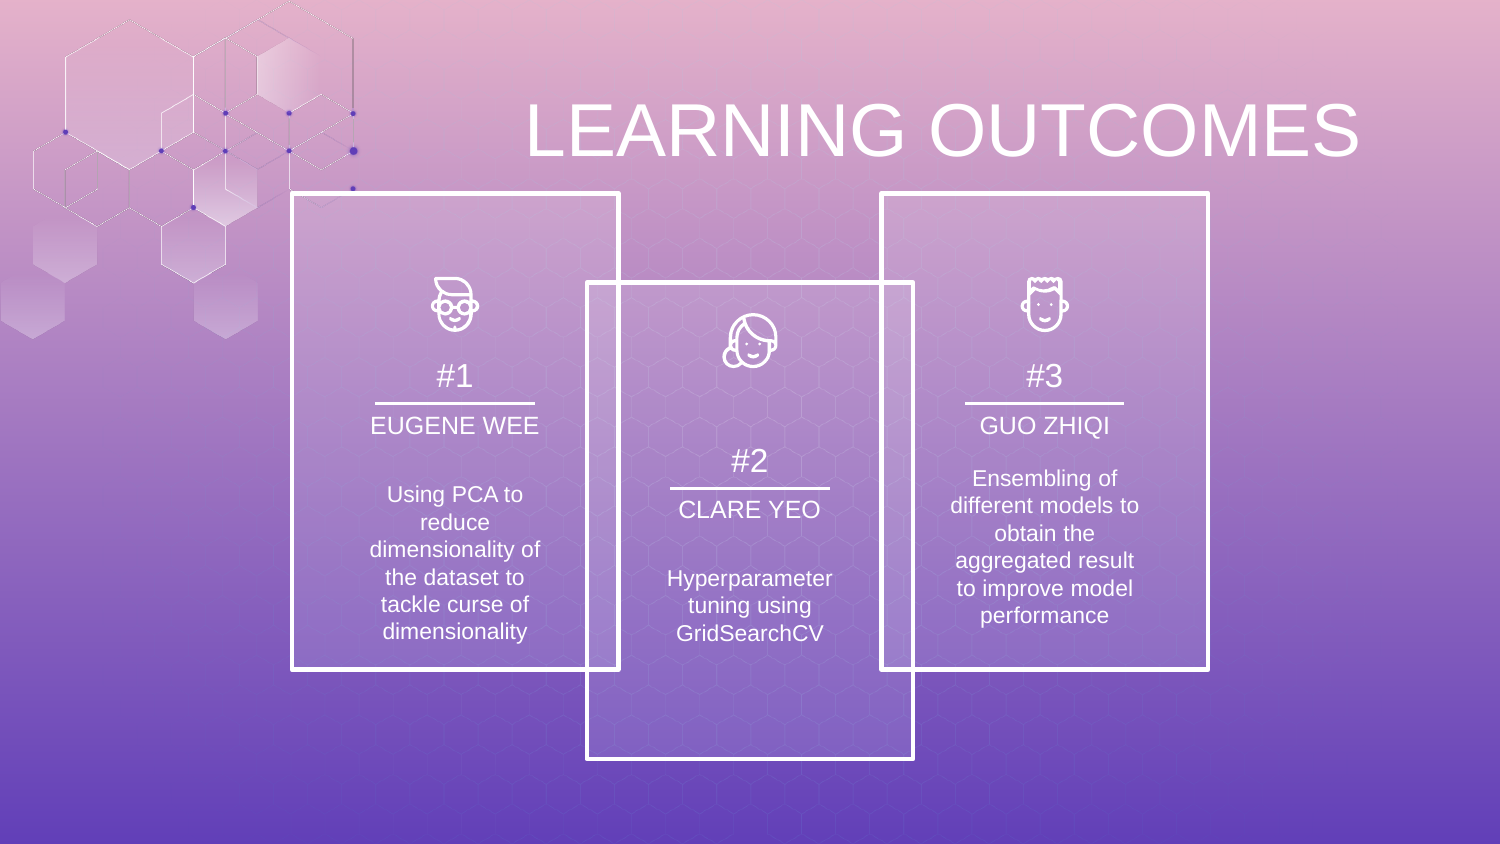

# LEARNING OUTCOMES

#1
#3
EUGENE WEE
GUO ZHIQI
#2
Ensembling of different models to obtain the aggregated result to improve model performance
CLARE YEO
Using PCA to reduce dimensionality of the dataset to tackle curse of dimensionality
Hyperparameter tuning using GridSearchCV